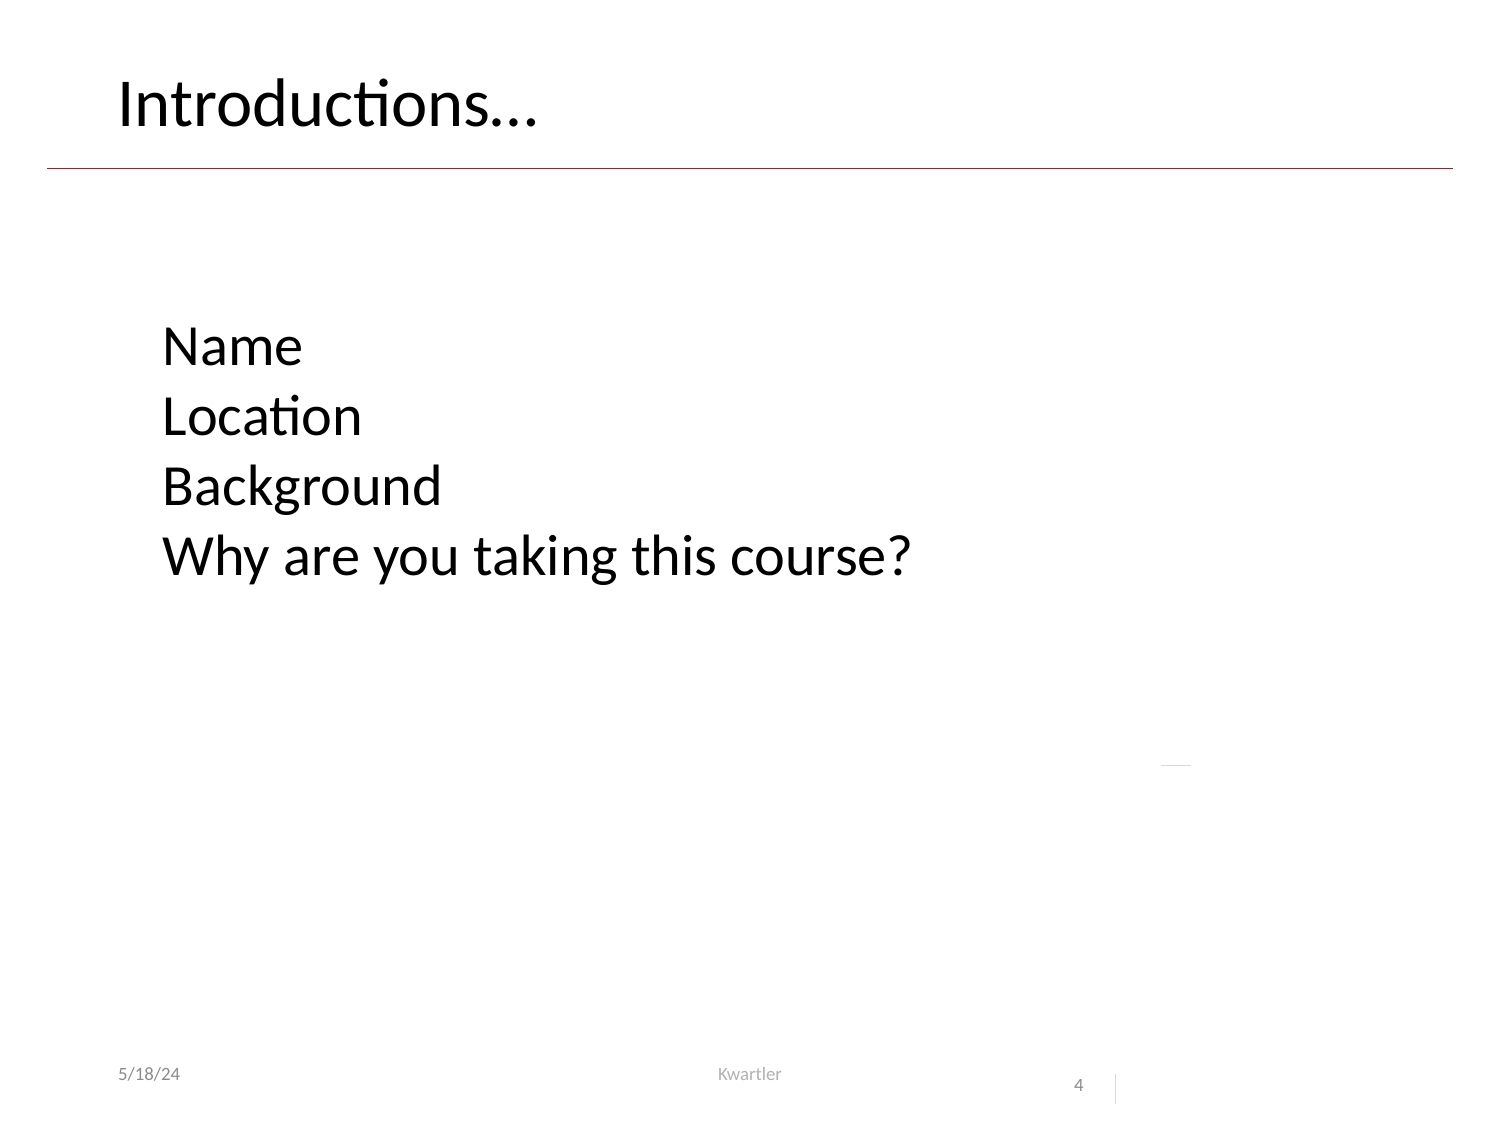

# Introductions…
Name
Location
Background
Why are you taking this course?
5/18/24
Kwartler
4